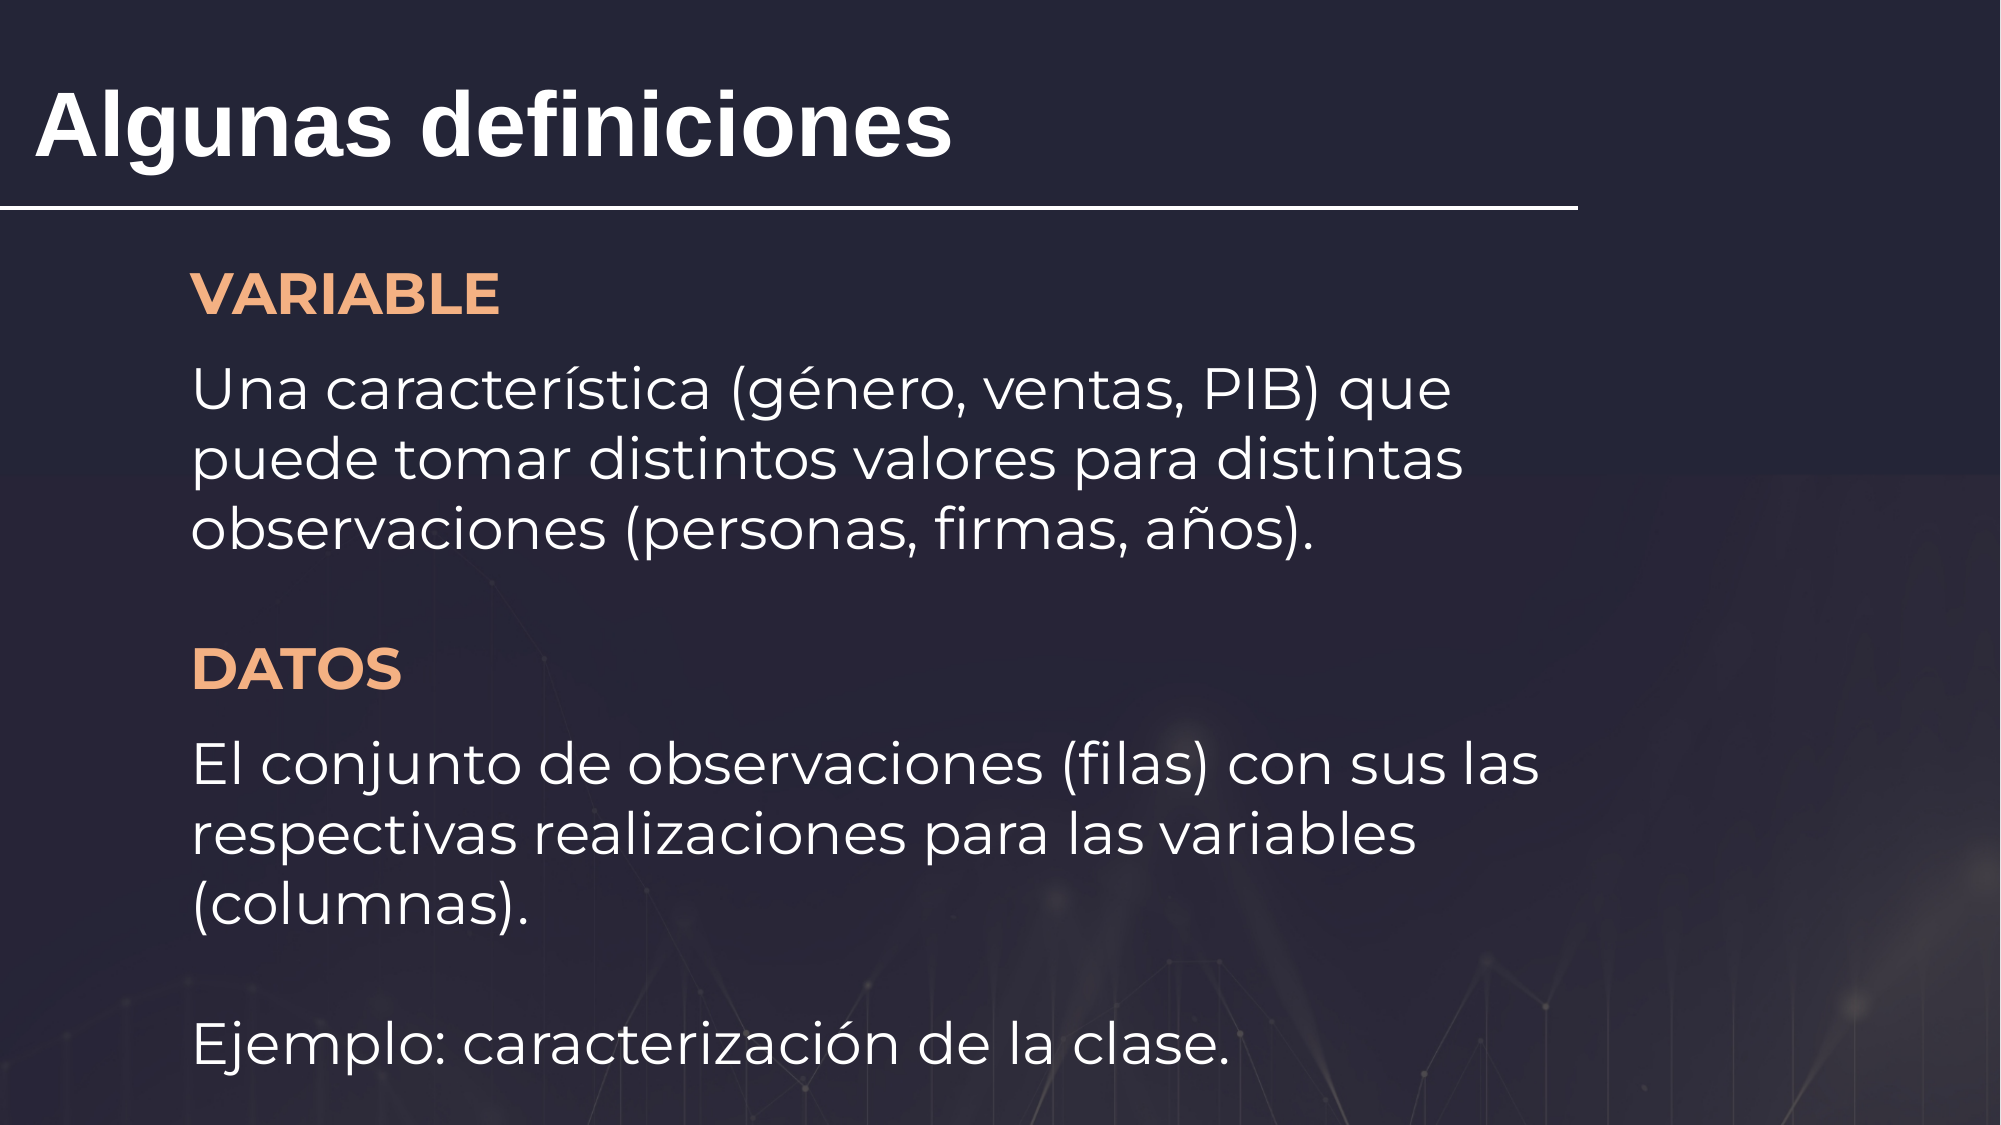

Algunas definiciones
VARIABLE

Una característica (género, ventas, PIB) que puede tomar distintos valores para distintas observaciones (personas, firmas, años).

DATOS

El conjunto de observaciones (filas) con sus las respectivas realizaciones para las variables (columnas).

Ejemplo: caracterización de la clase.